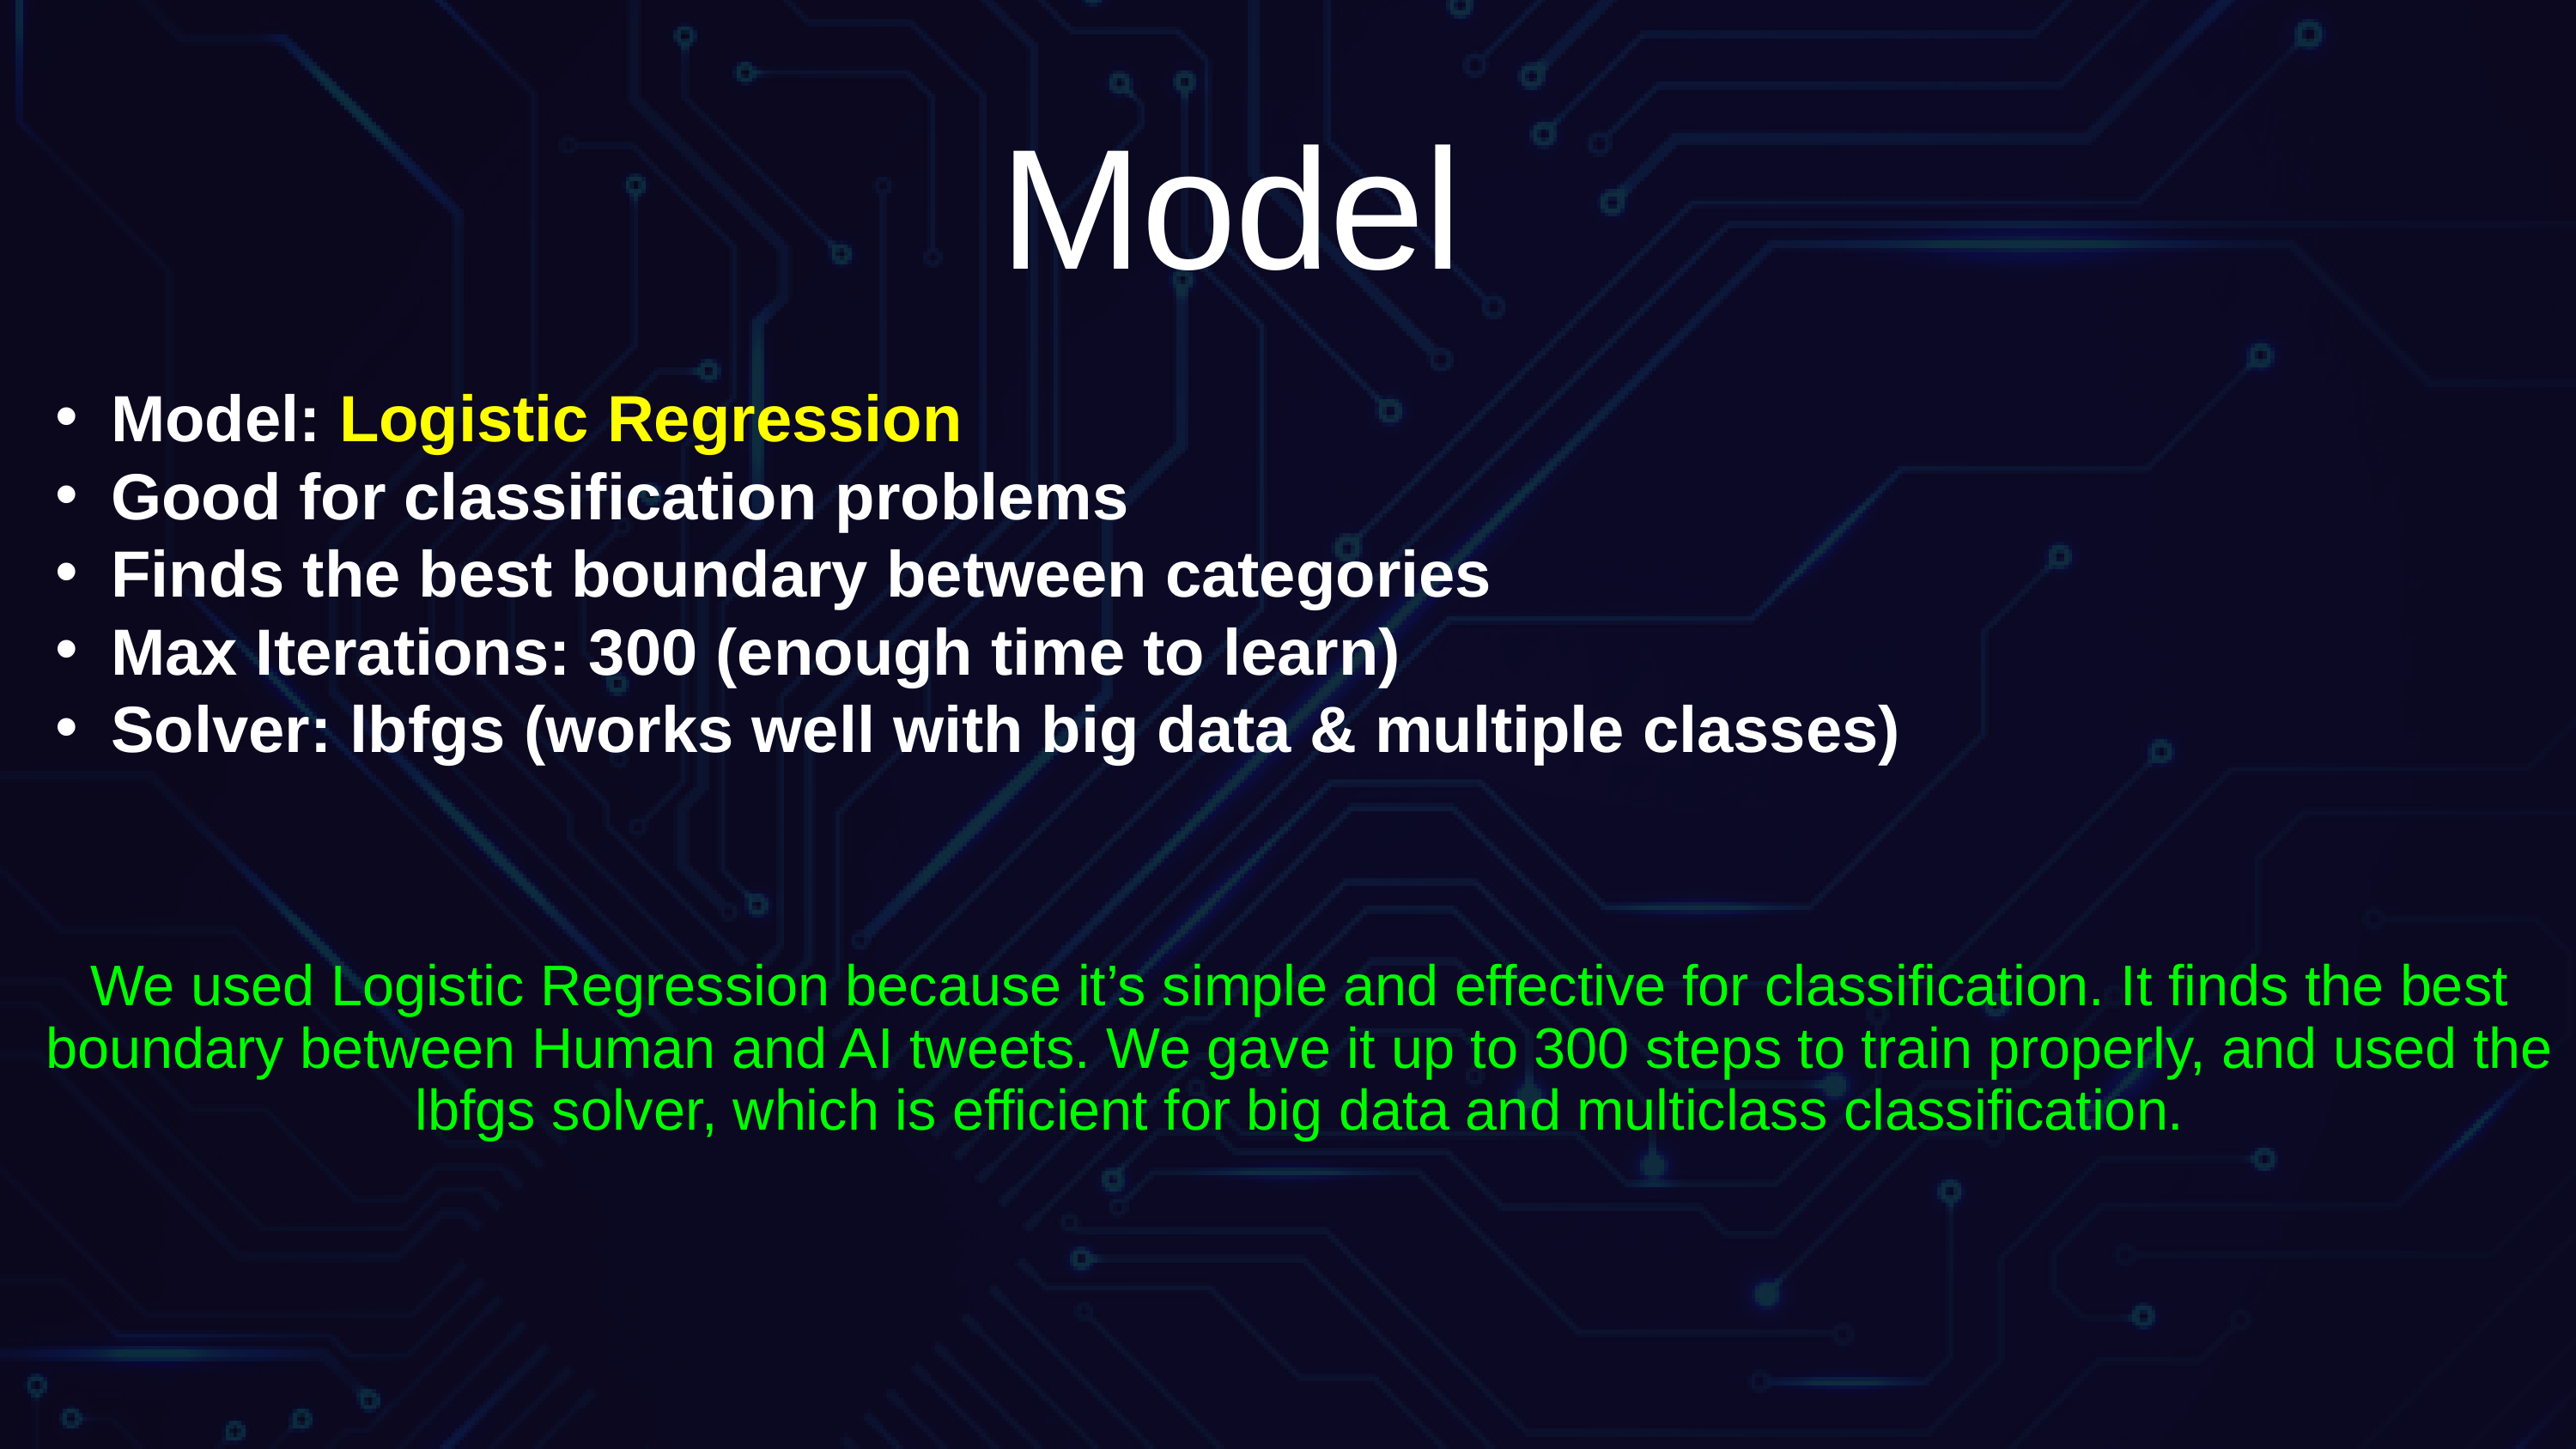

Model
Model: Logistic Regression
Good for classification problems
Finds the best boundary between categories
Max Iterations: 300 (enough time to learn)
Solver: lbfgs (works well with big data & multiple classes)
We used Logistic Regression because it’s simple and effective for classification. It finds the best boundary between Human and AI tweets. We gave it up to 300 steps to train properly, and used the lbfgs solver, which is efficient for big data and multiclass classification.